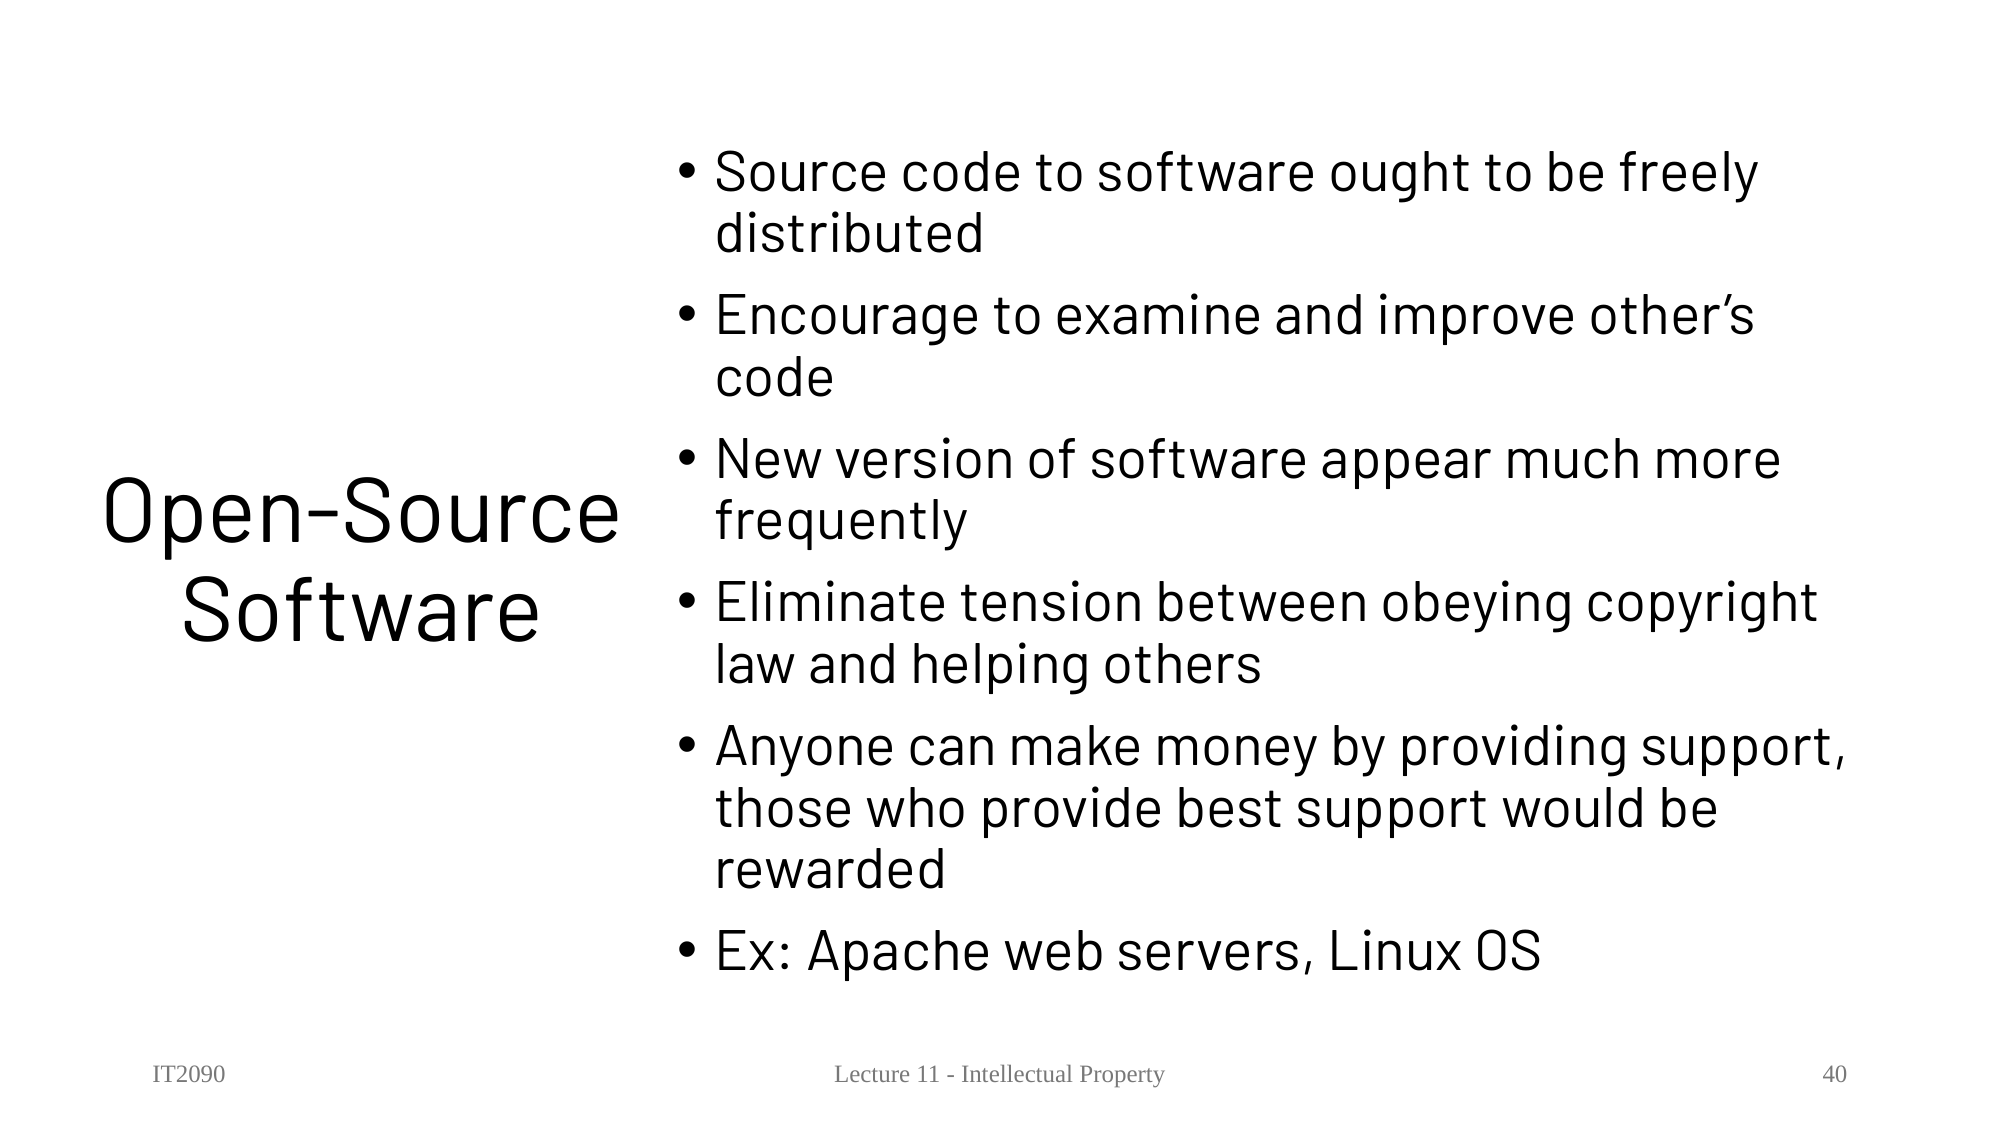

Source code to software ought to be freely distributed
Encourage to examine and improve other’s code
New version of software appear much more frequently
Eliminate tension between obeying copyright law and helping others
Anyone can make money by providing support, those who provide best support would be rewarded
Ex: Apache web servers, Linux OS
# Open-Source Software
IT2090
Lecture 11 - Intellectual Property
40